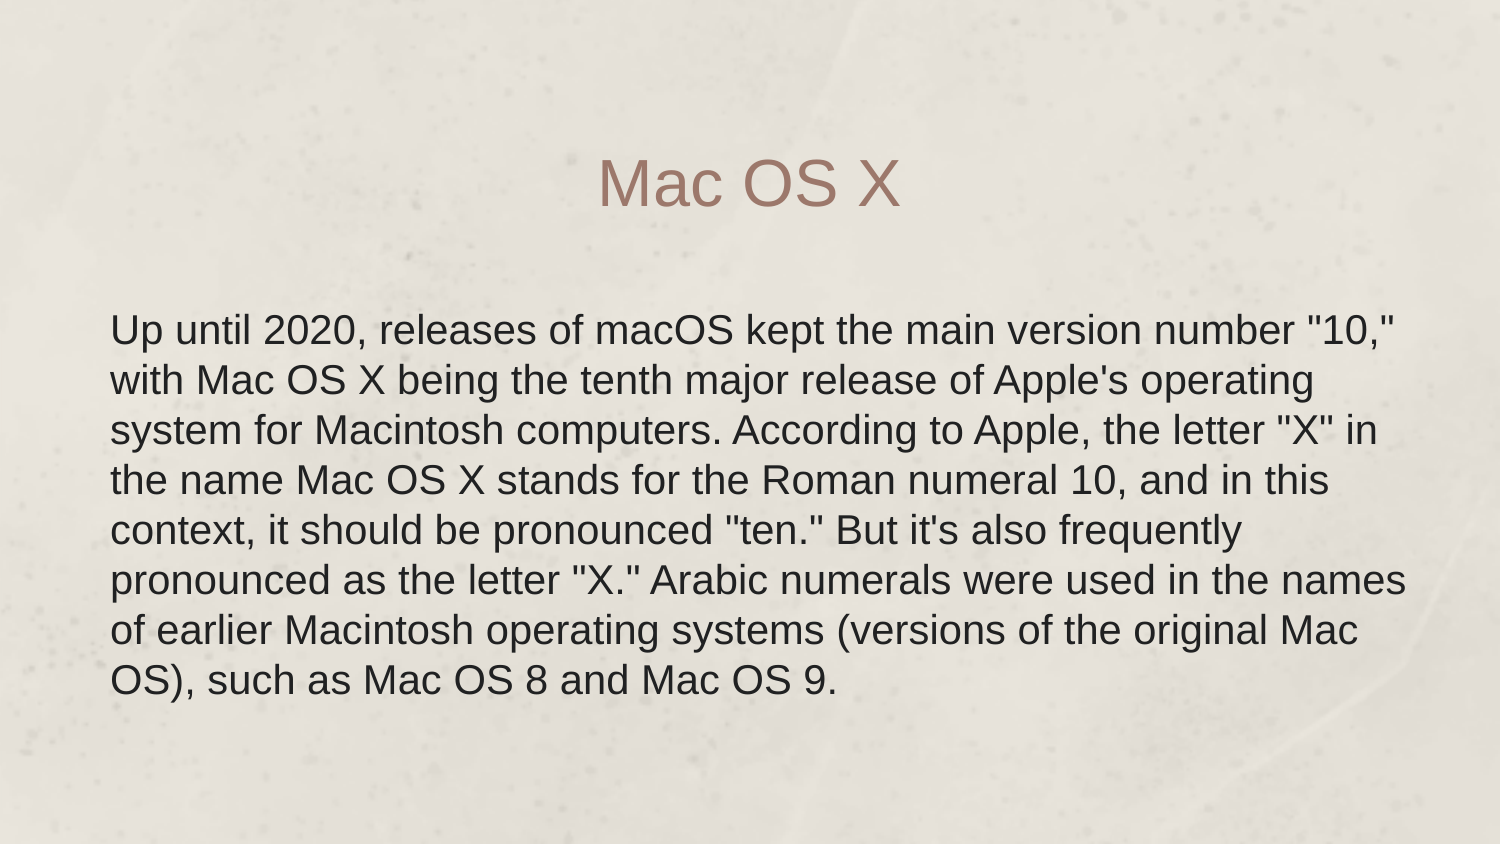

# Mac OS X
Up until 2020, releases of macOS kept the main version number "10," with Mac OS X being the tenth major release of Apple's operating system for Macintosh computers. According to Apple, the letter "X" in the name Mac OS X stands for the Roman numeral 10, and in this context, it should be pronounced "ten." But it's also frequently pronounced as the letter "X." Arabic numerals were used in the names of earlier Macintosh operating systems (versions of the original Mac OS), such as Mac OS 8 and Mac OS 9.